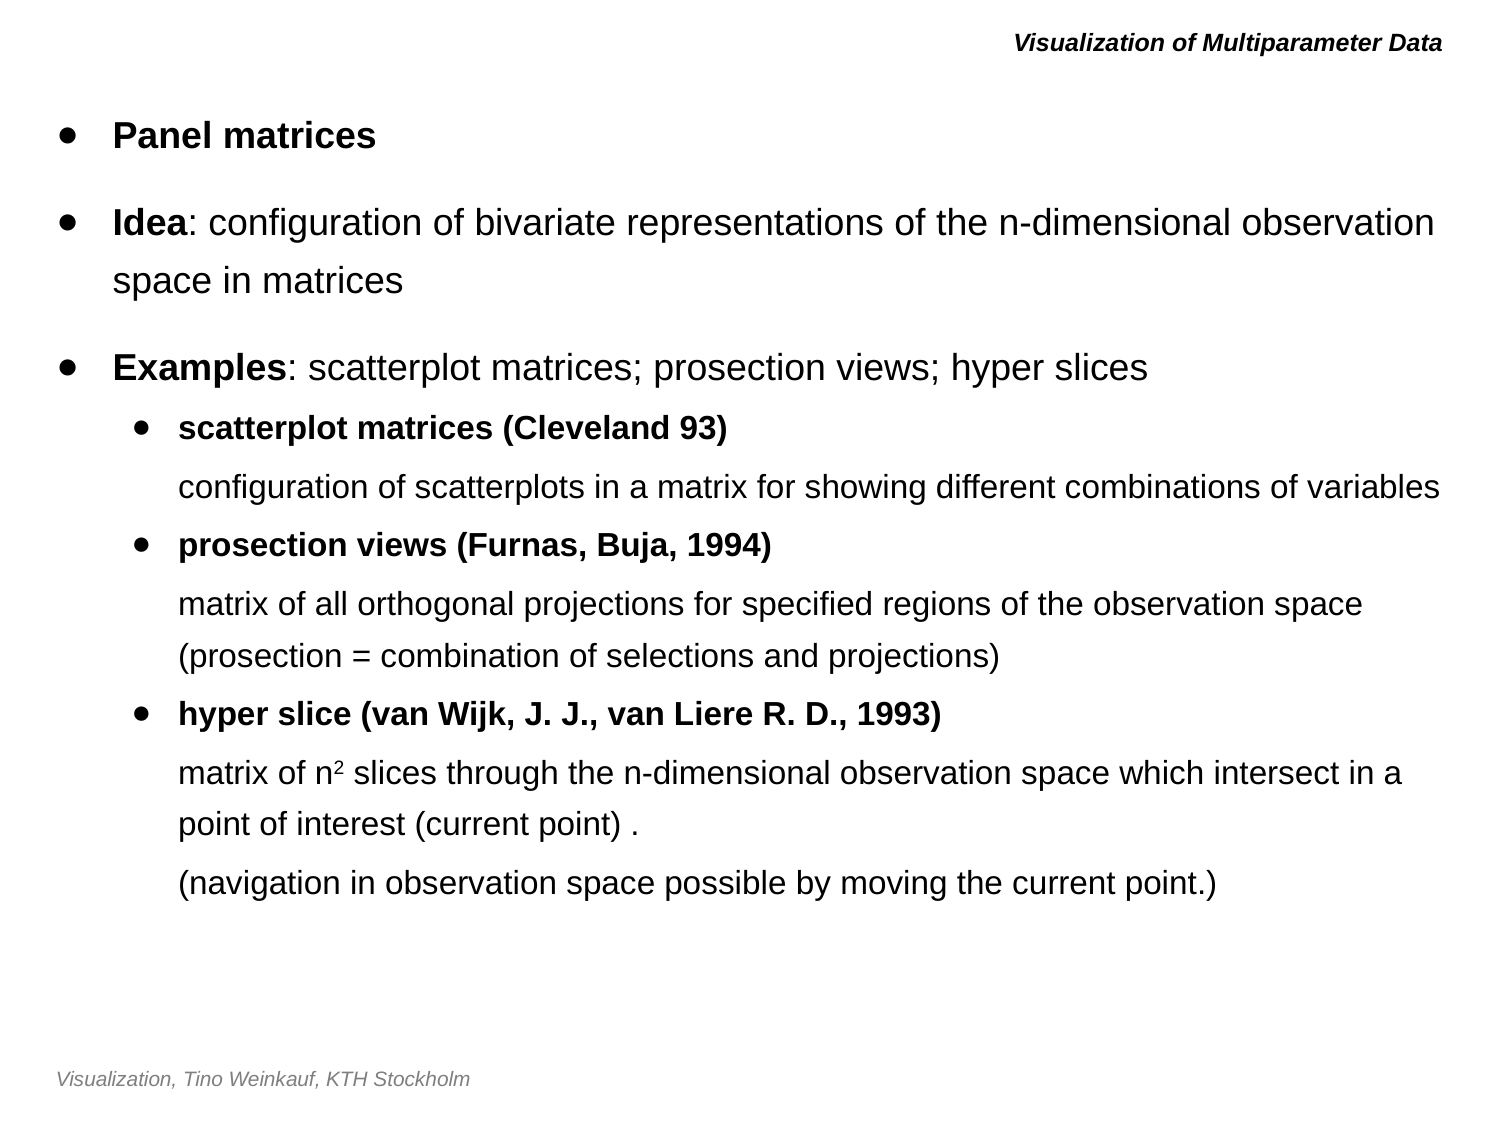

# Visualization of Multiparameter Data
Panel matrices
Idea: configuration of bivariate representations of the n-dimensional observation space in matrices
Examples: scatterplot matrices; prosection views; hyper slices
scatterplot matrices (Cleveland 93)
	configuration of scatterplots in a matrix for showing different combinations of variables
prosection views (Furnas, Buja, 1994)
	matrix of all orthogonal projections for specified regions of the observation space (prosection = combination of selections and projections)
hyper slice (van Wijk, J. J., van Liere R. D., 1993)
	matrix of n2 slices through the n-dimensional observation space which intersect in a point of interest (current point) .
	(navigation in observation space possible by moving the current point.)